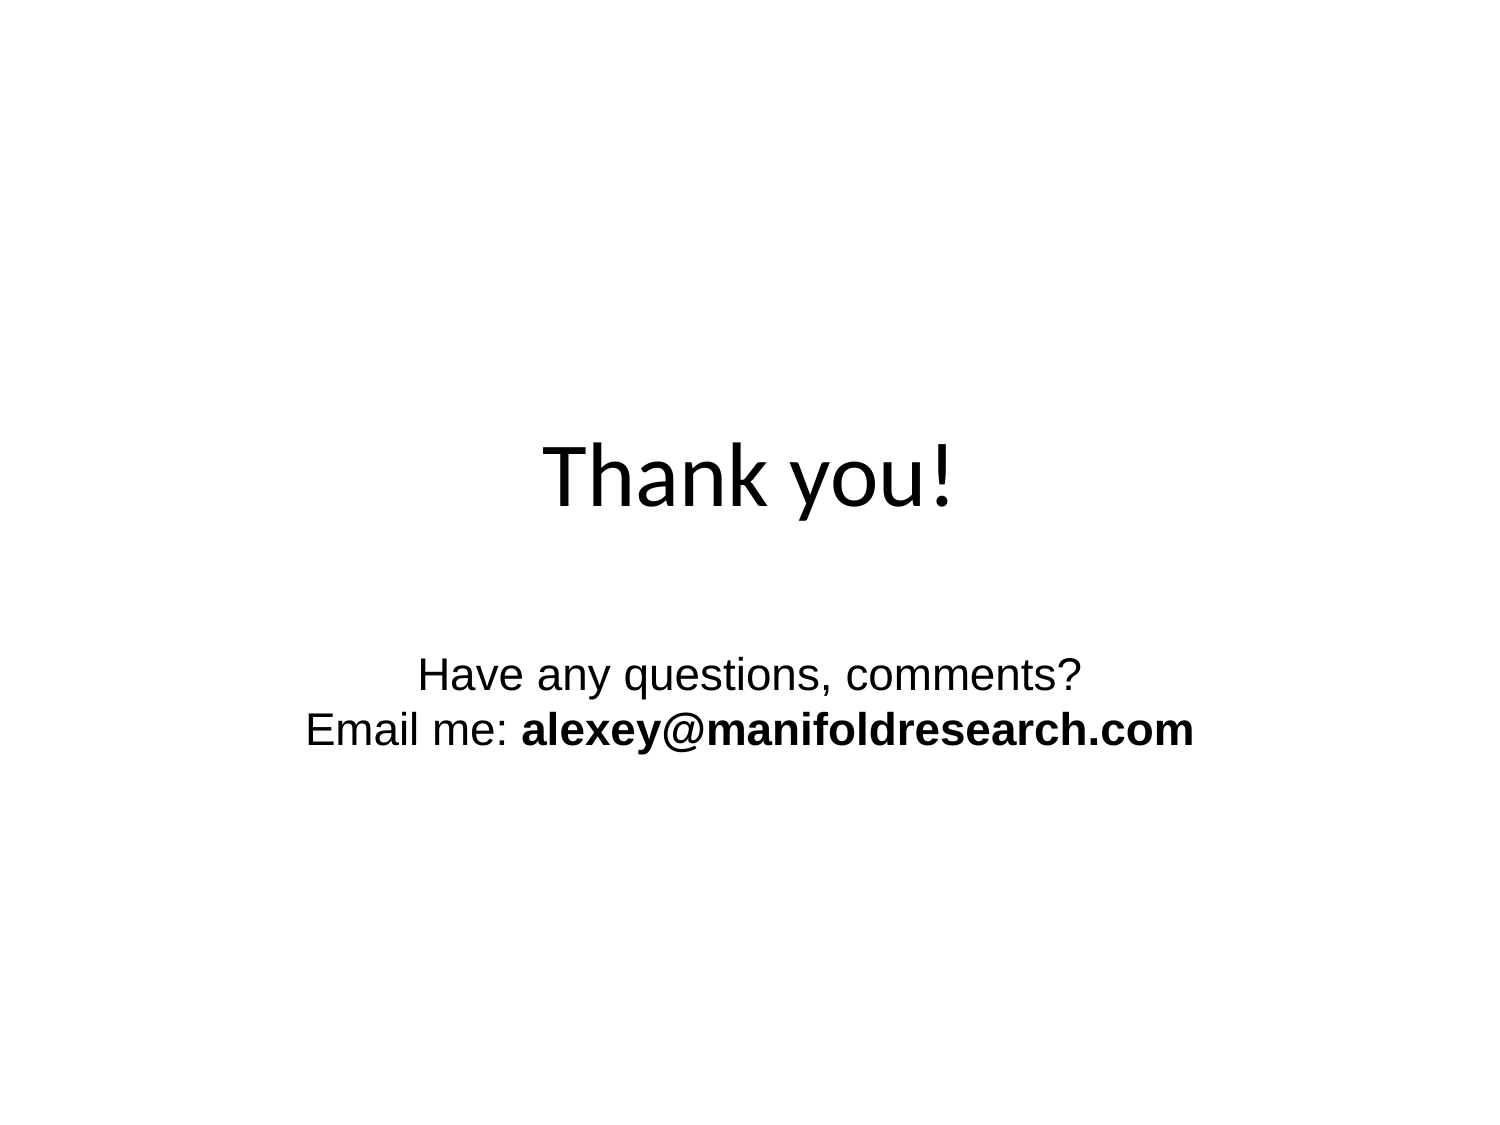

Thank you!
Have any questions, comments?
Email me: alexey@manifoldresearch.com